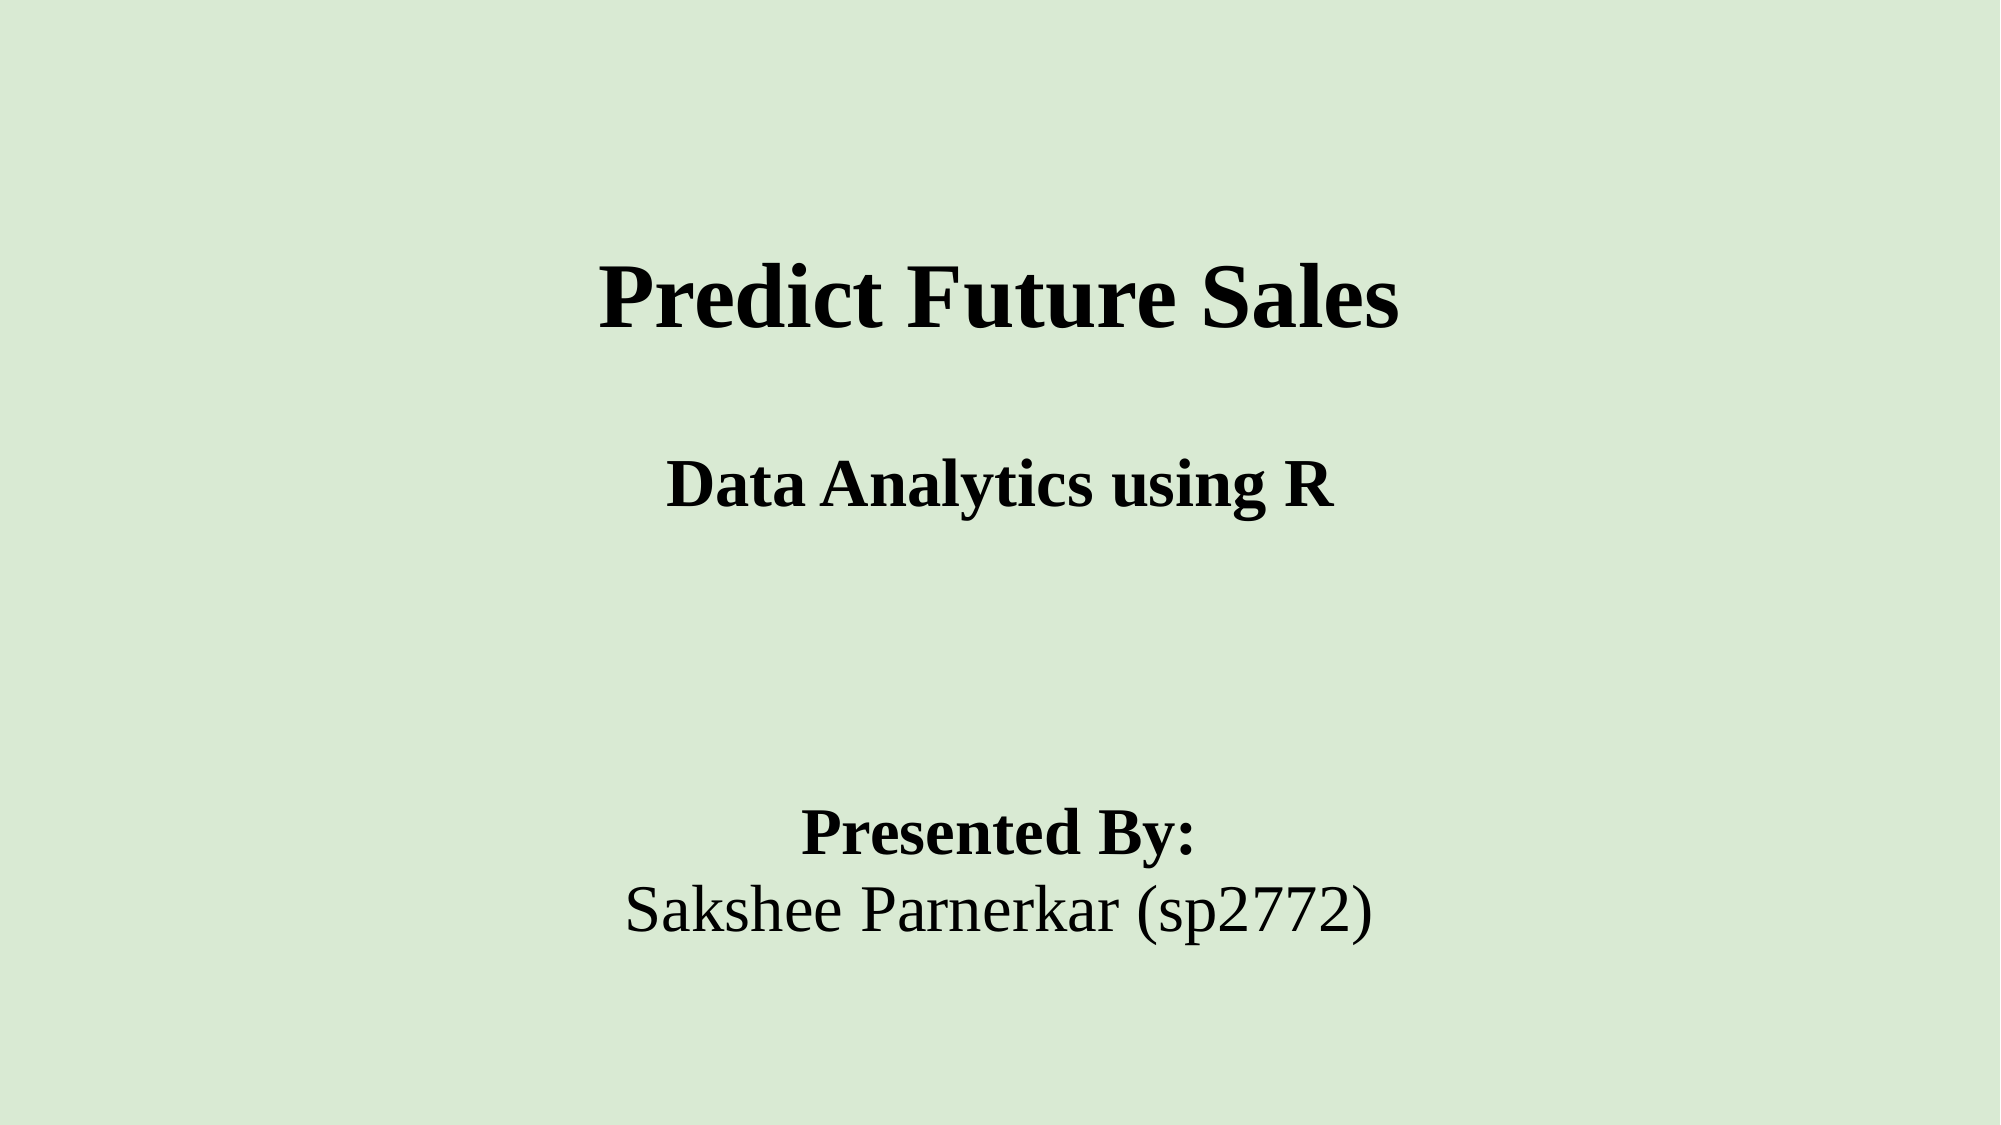

# Predict Future Sales

Data Analytics using R
Presented By:
Sakshee Parnerkar (sp2772)